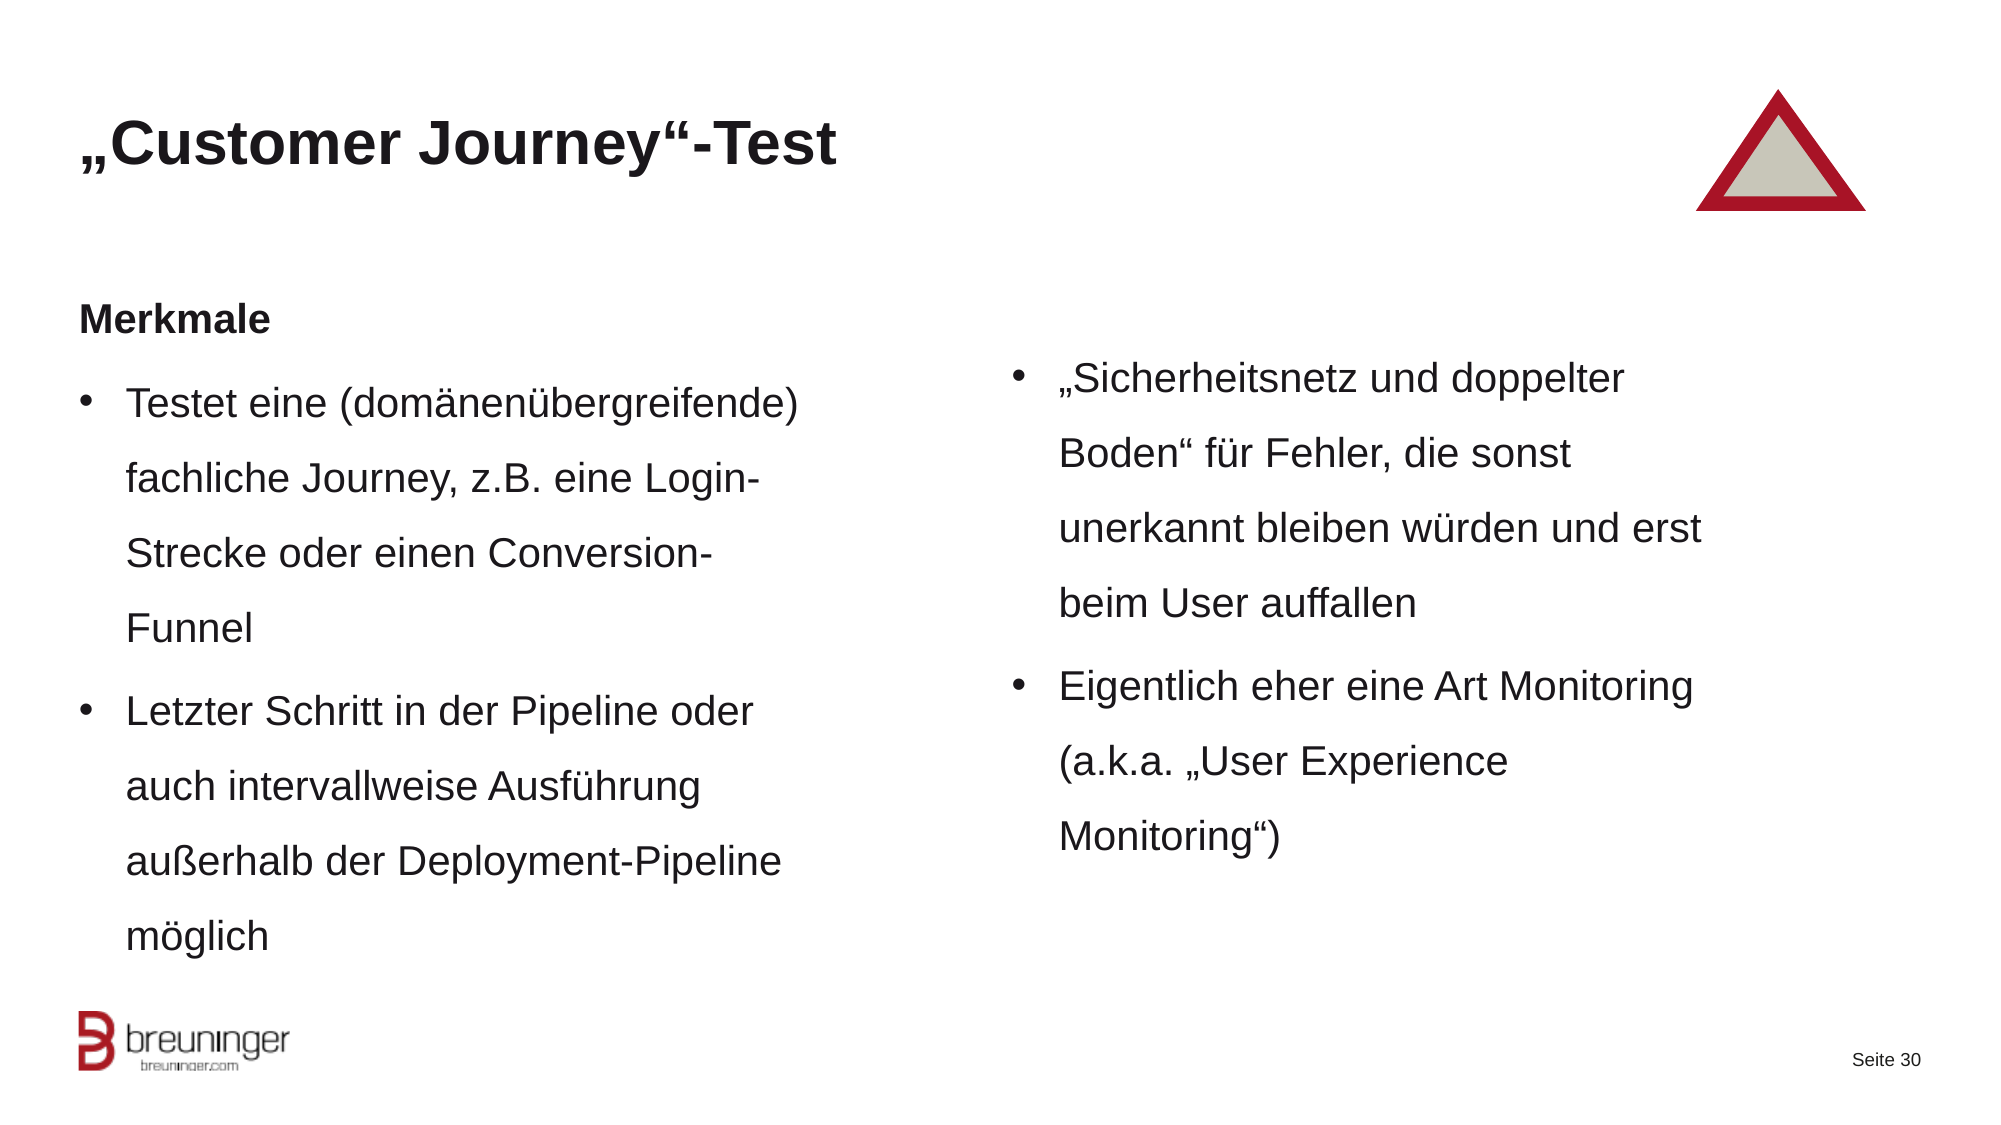

# „Customer Journey“-Test

Merkmale
Testet eine (domänenübergreifende) fachliche Journey, z.B. eine Login-Strecke oder einen Conversion-Funnel
Letzter Schritt in der Pipeline oder auch intervallweise Ausführung außerhalb der Deployment-Pipeline möglich

„Sicherheitsnetz und doppelter Boden“ für Fehler, die sonst unerkannt bleiben würden und erst beim User auffallen
Eigentlich eher eine Art Monitoring (a.k.a. „User Experience Monitoring“)